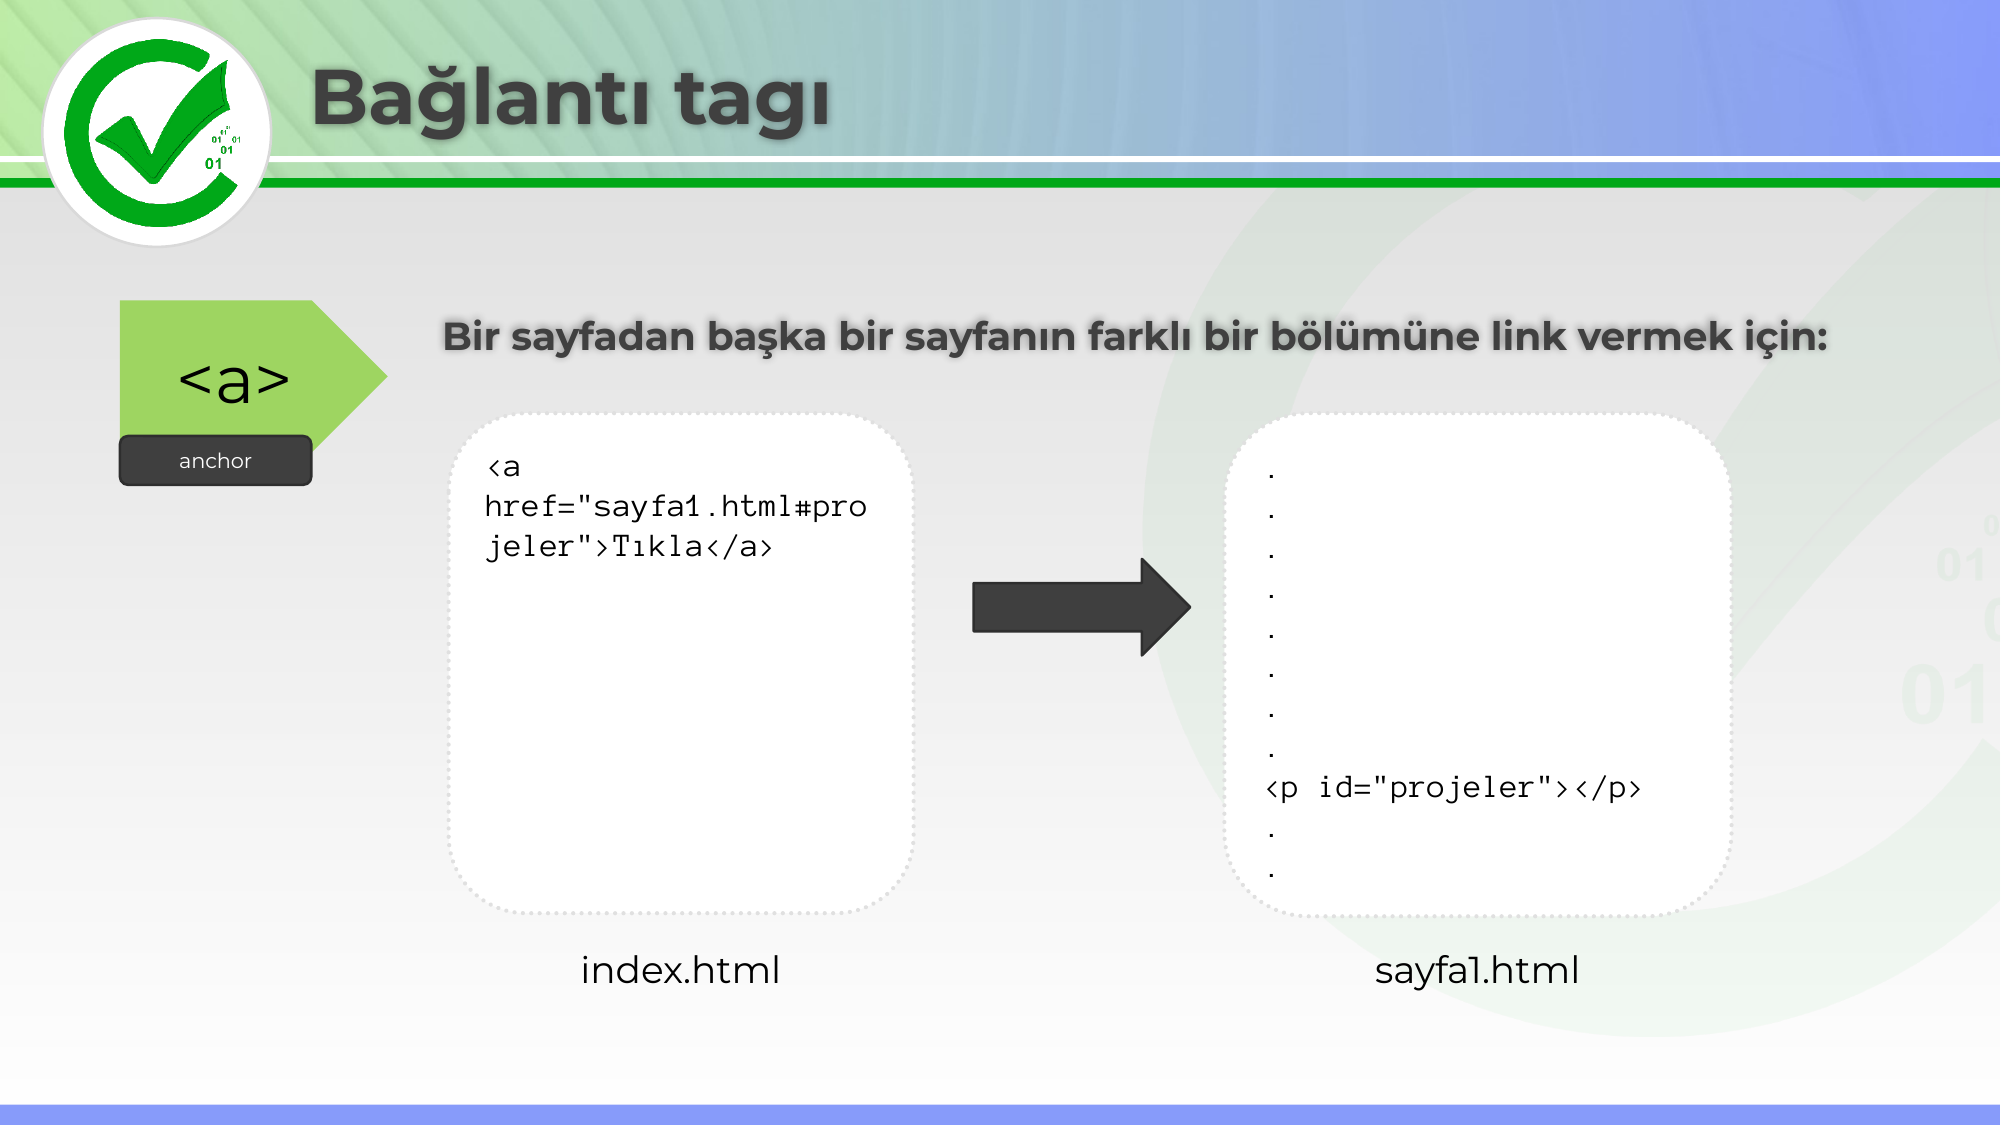

Bağlantı tagı
<a>
anchor
Bir sayfadan başka bir sayfanın farklı bir bölümüne link vermek için:

<a href="sayfa1.html#projeler">Tıkla</a>

index.html
.
.
.
.
.
.
.
.
<p id="projeler"></p>
.
.
sayfa1.html